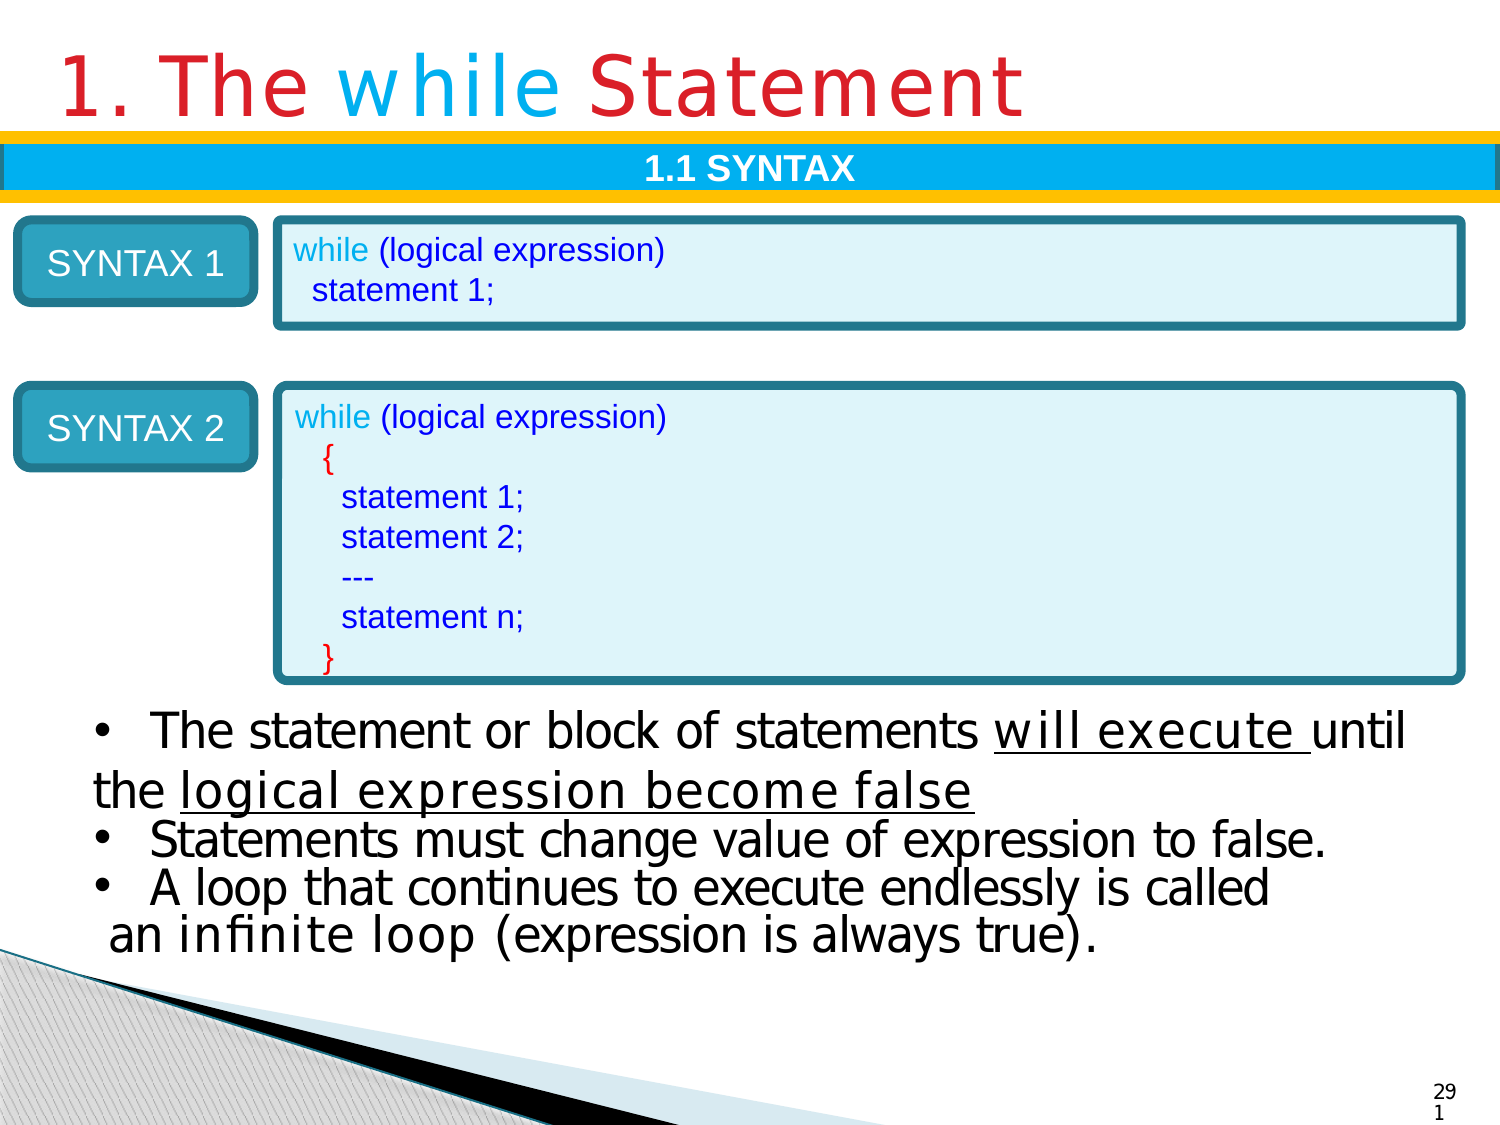

# 1. The while Statement
1.1 SYNTAX
SYNTAX 1
while (logical expression)
  statement 1;

SYNTAX 2
while (logical expression)
   {
     statement 1;
     statement 2;
     ---
     statement n;
   }

The statement or block of statements will execute until
the logical expression become false
Statements must change value of expression to false.
A loop that continues to execute endlessly is called
 an infinite loop (expression is always true).

291